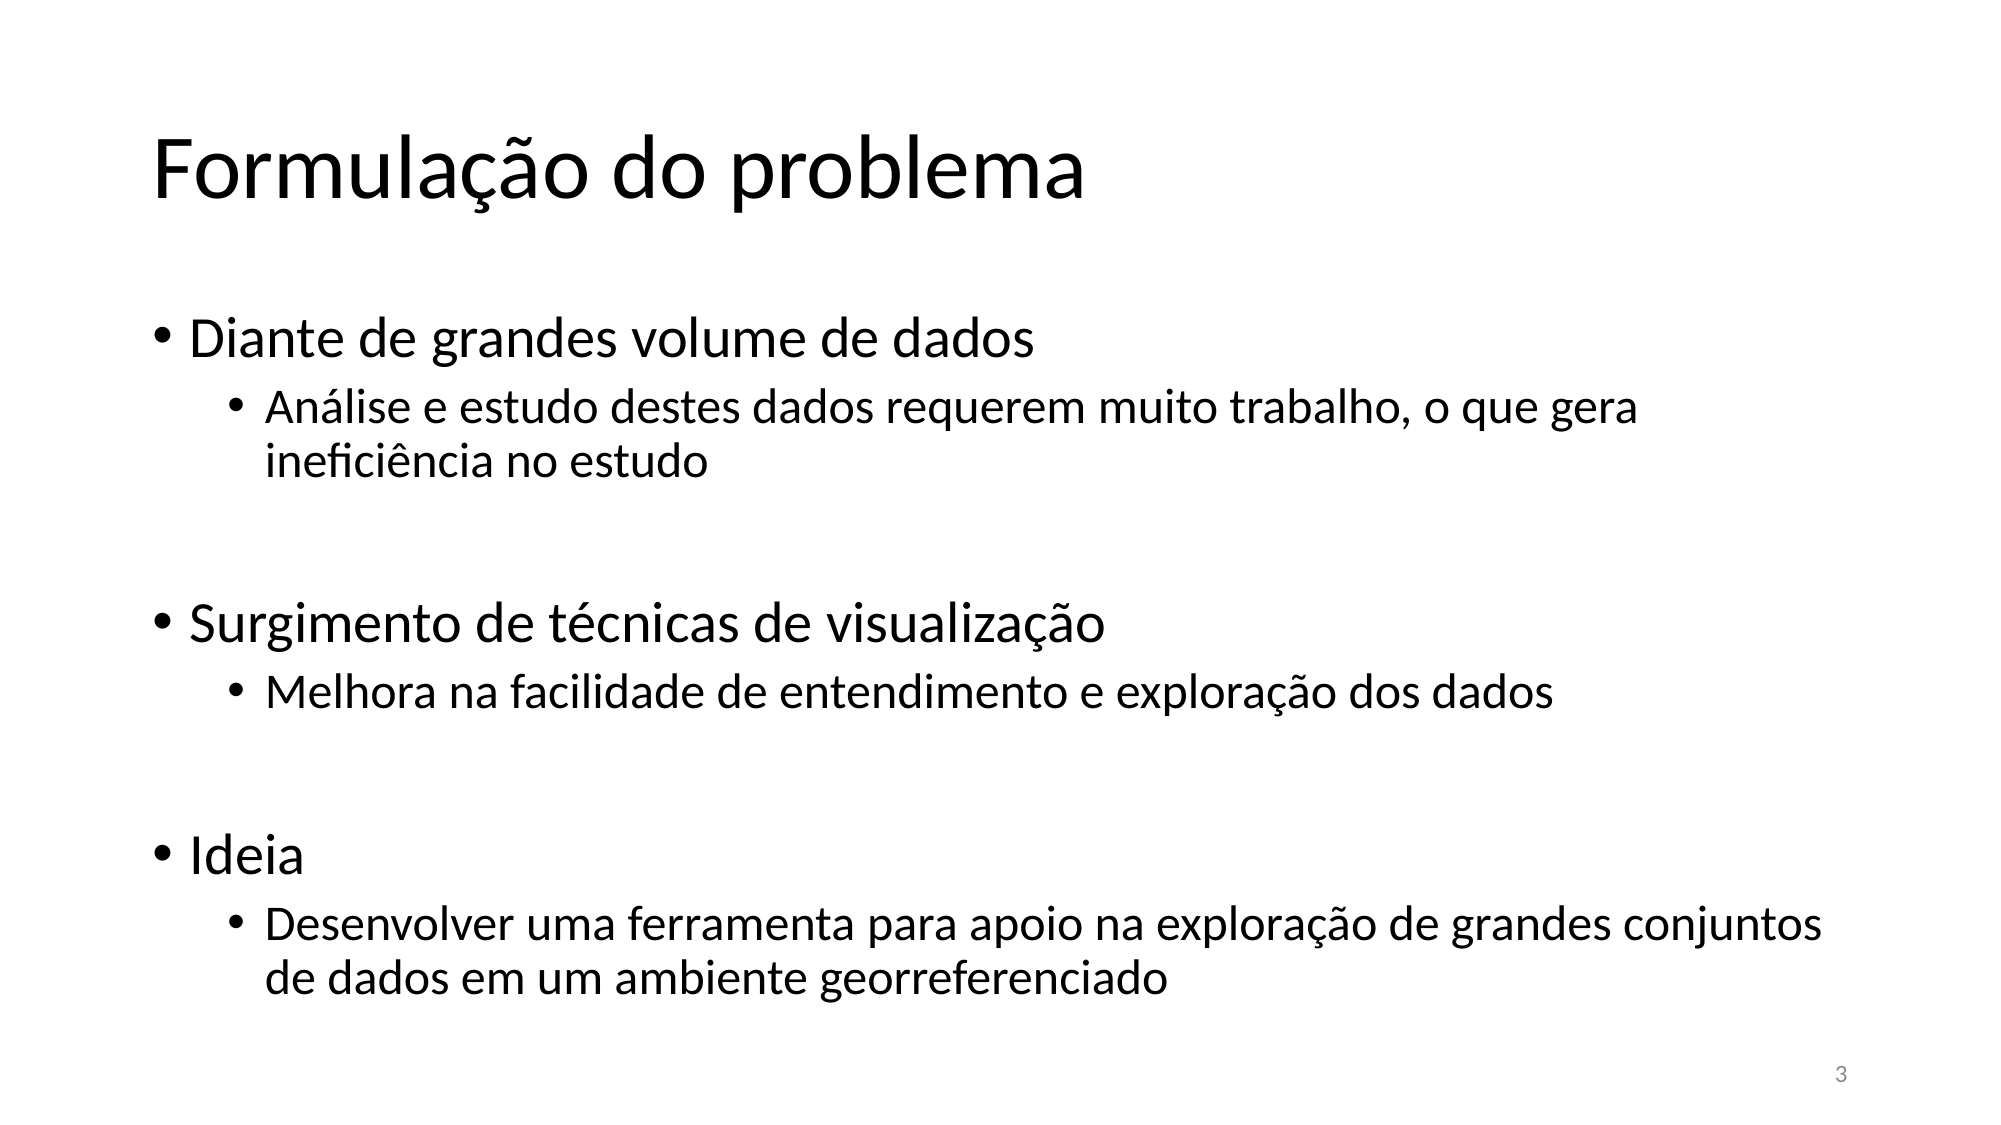

# Formulação do problema
Diante de grandes volume de dados
Análise e estudo destes dados requerem muito trabalho, o que gera ineficiência no estudo

Surgimento de técnicas de visualização
Melhora na facilidade de entendimento e exploração dos dados

Ideia
Desenvolver uma ferramenta para apoio na exploração de grandes conjuntos de dados em um ambiente georreferenciado

3